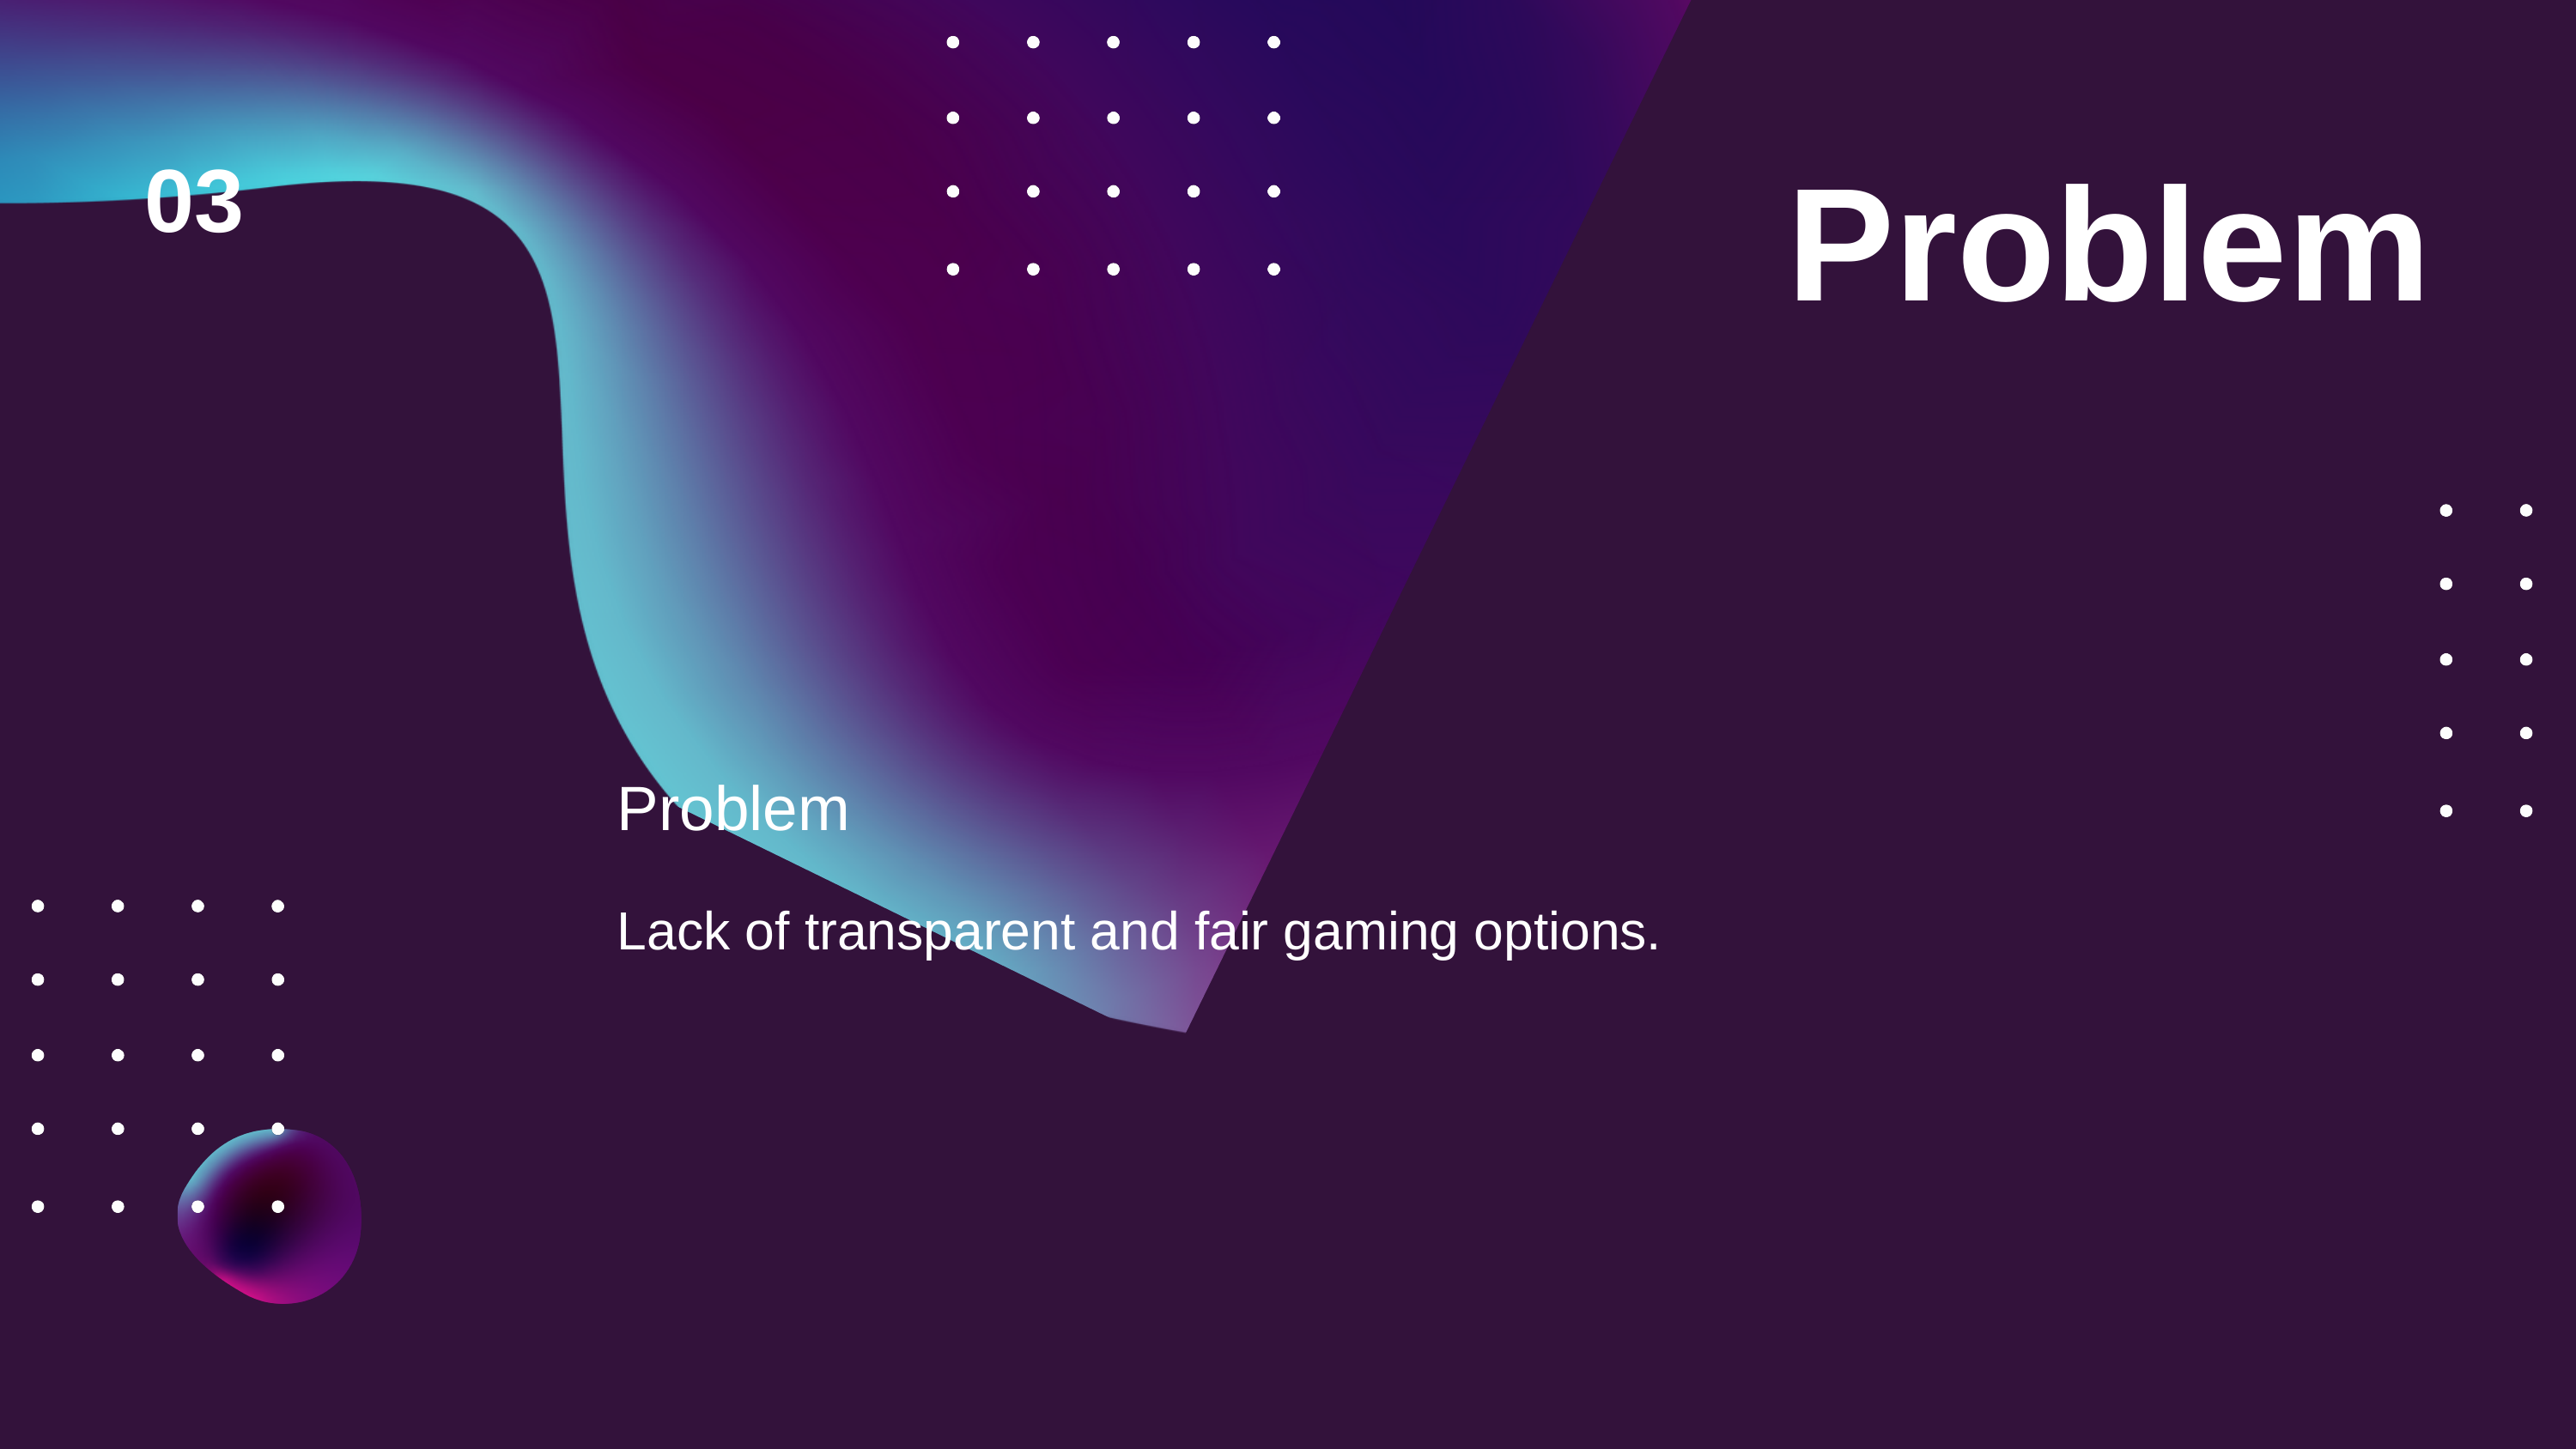

03
Problem

Problem
Lack of transparent and fair gaming options.